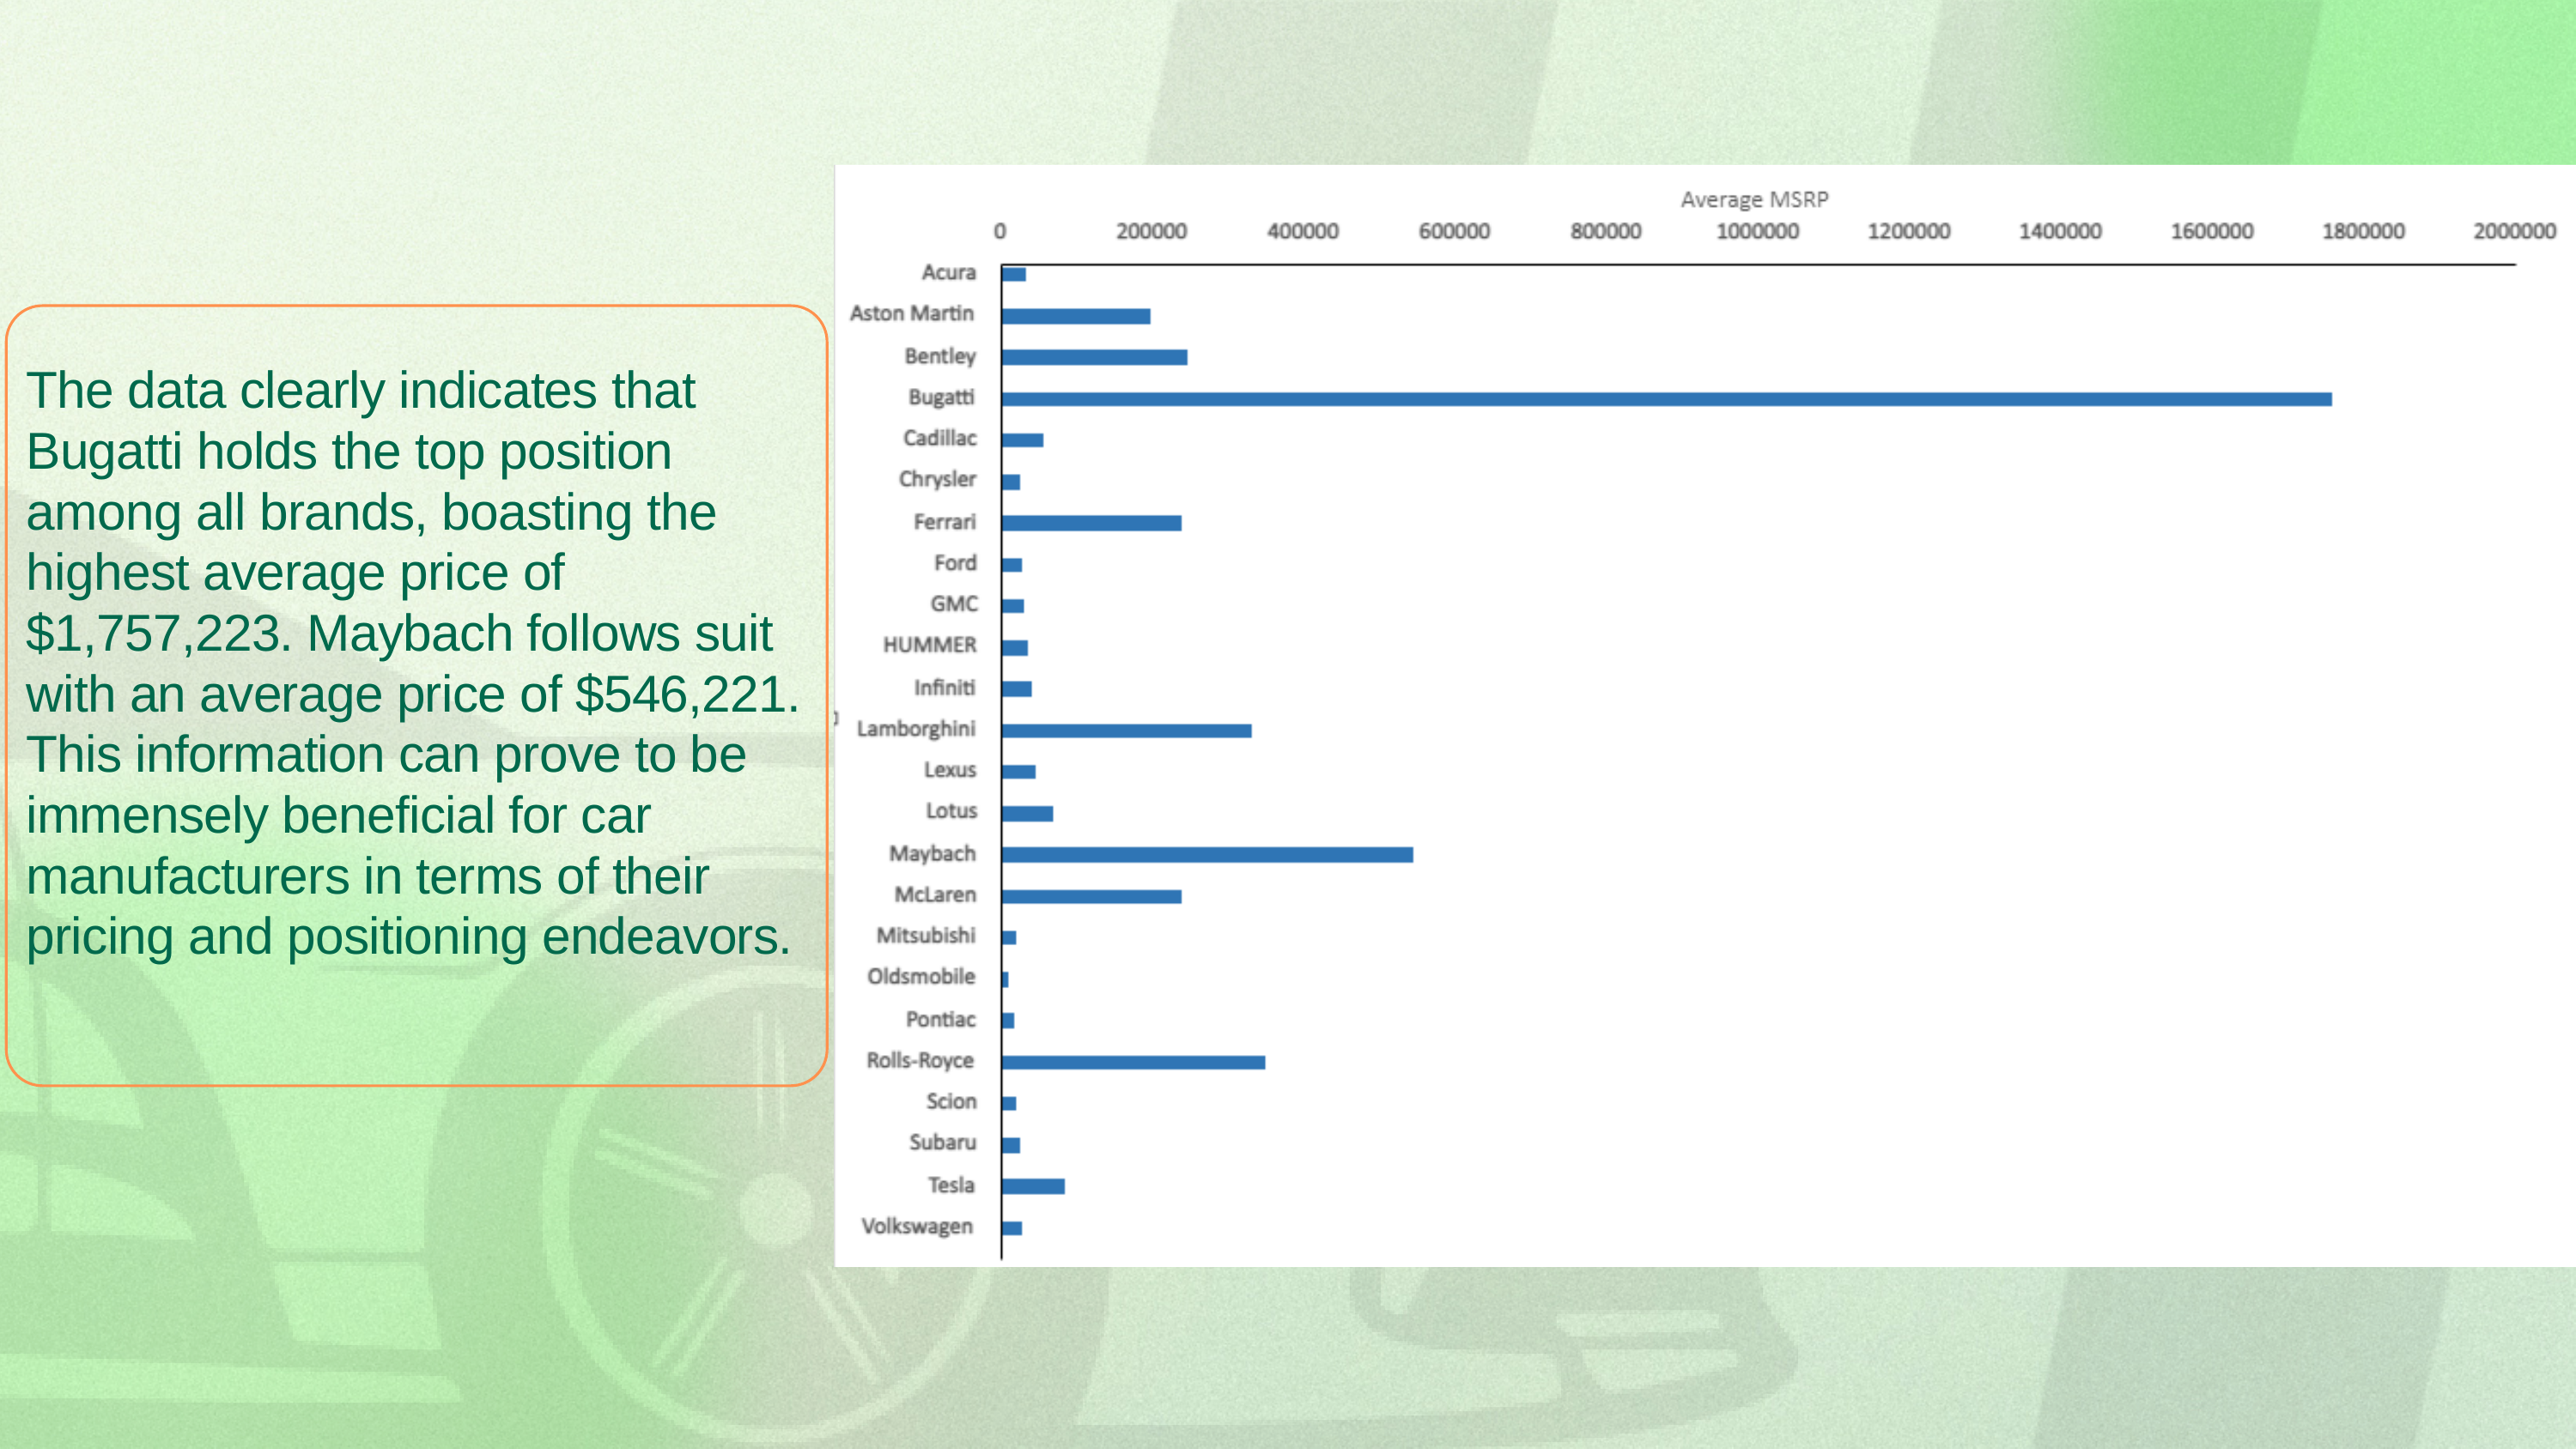

The data clearly indicates that Bugatti holds the top position among all brands, boasting the highest average price of $1,757,223. Maybach follows suit with an average price of $546,221. This information can prove to be immensely beneficial for car manufacturers in terms of their pricing and positioning endeavors.